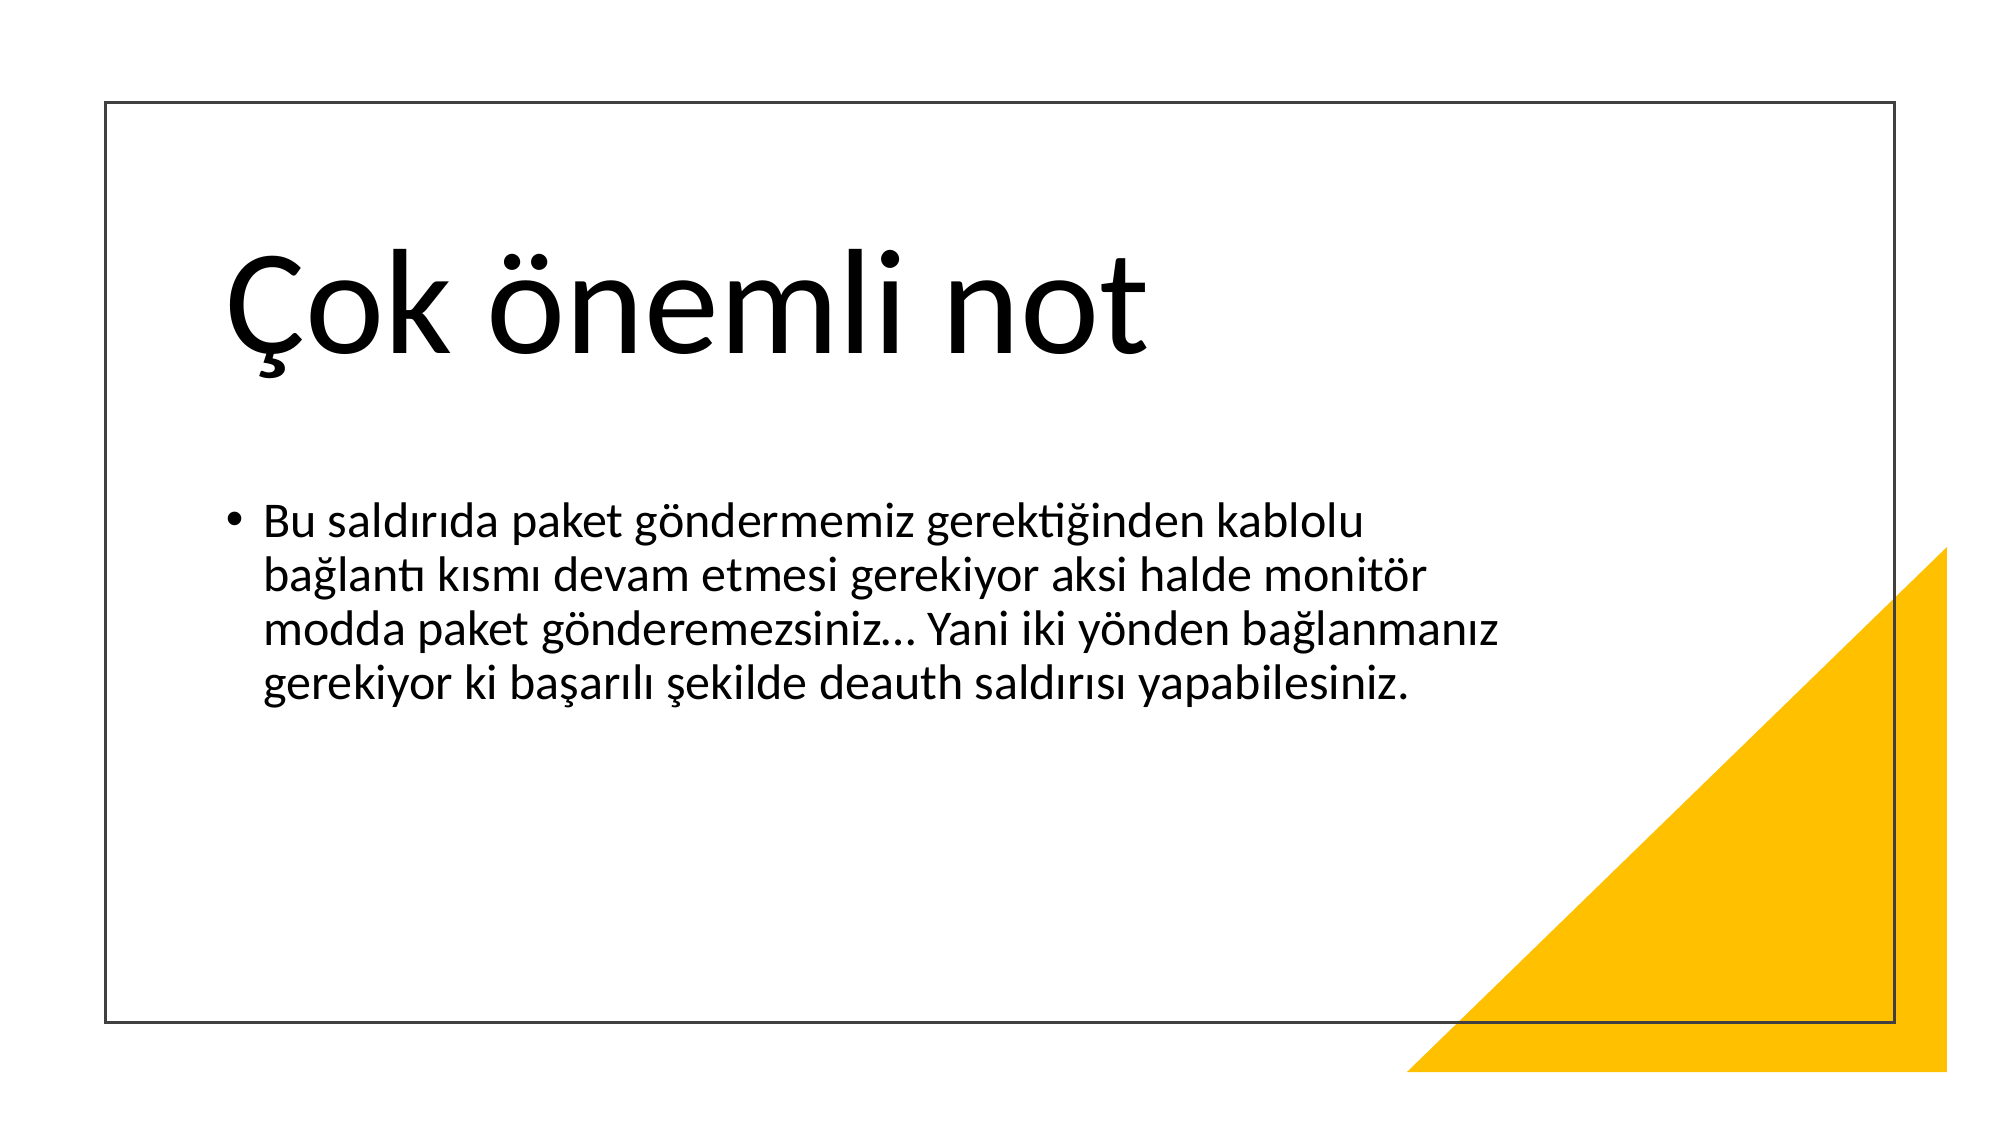

# Çok önemli not
Bu saldırıda paket göndermemiz gerektiğinden kablolu bağlantı kısmı devam etmesi gerekiyor aksi halde monitör modda paket gönderemezsiniz… Yani iki yönden bağlanmanız gerekiyor ki başarılı şekilde deauth saldırısı yapabilesiniz.